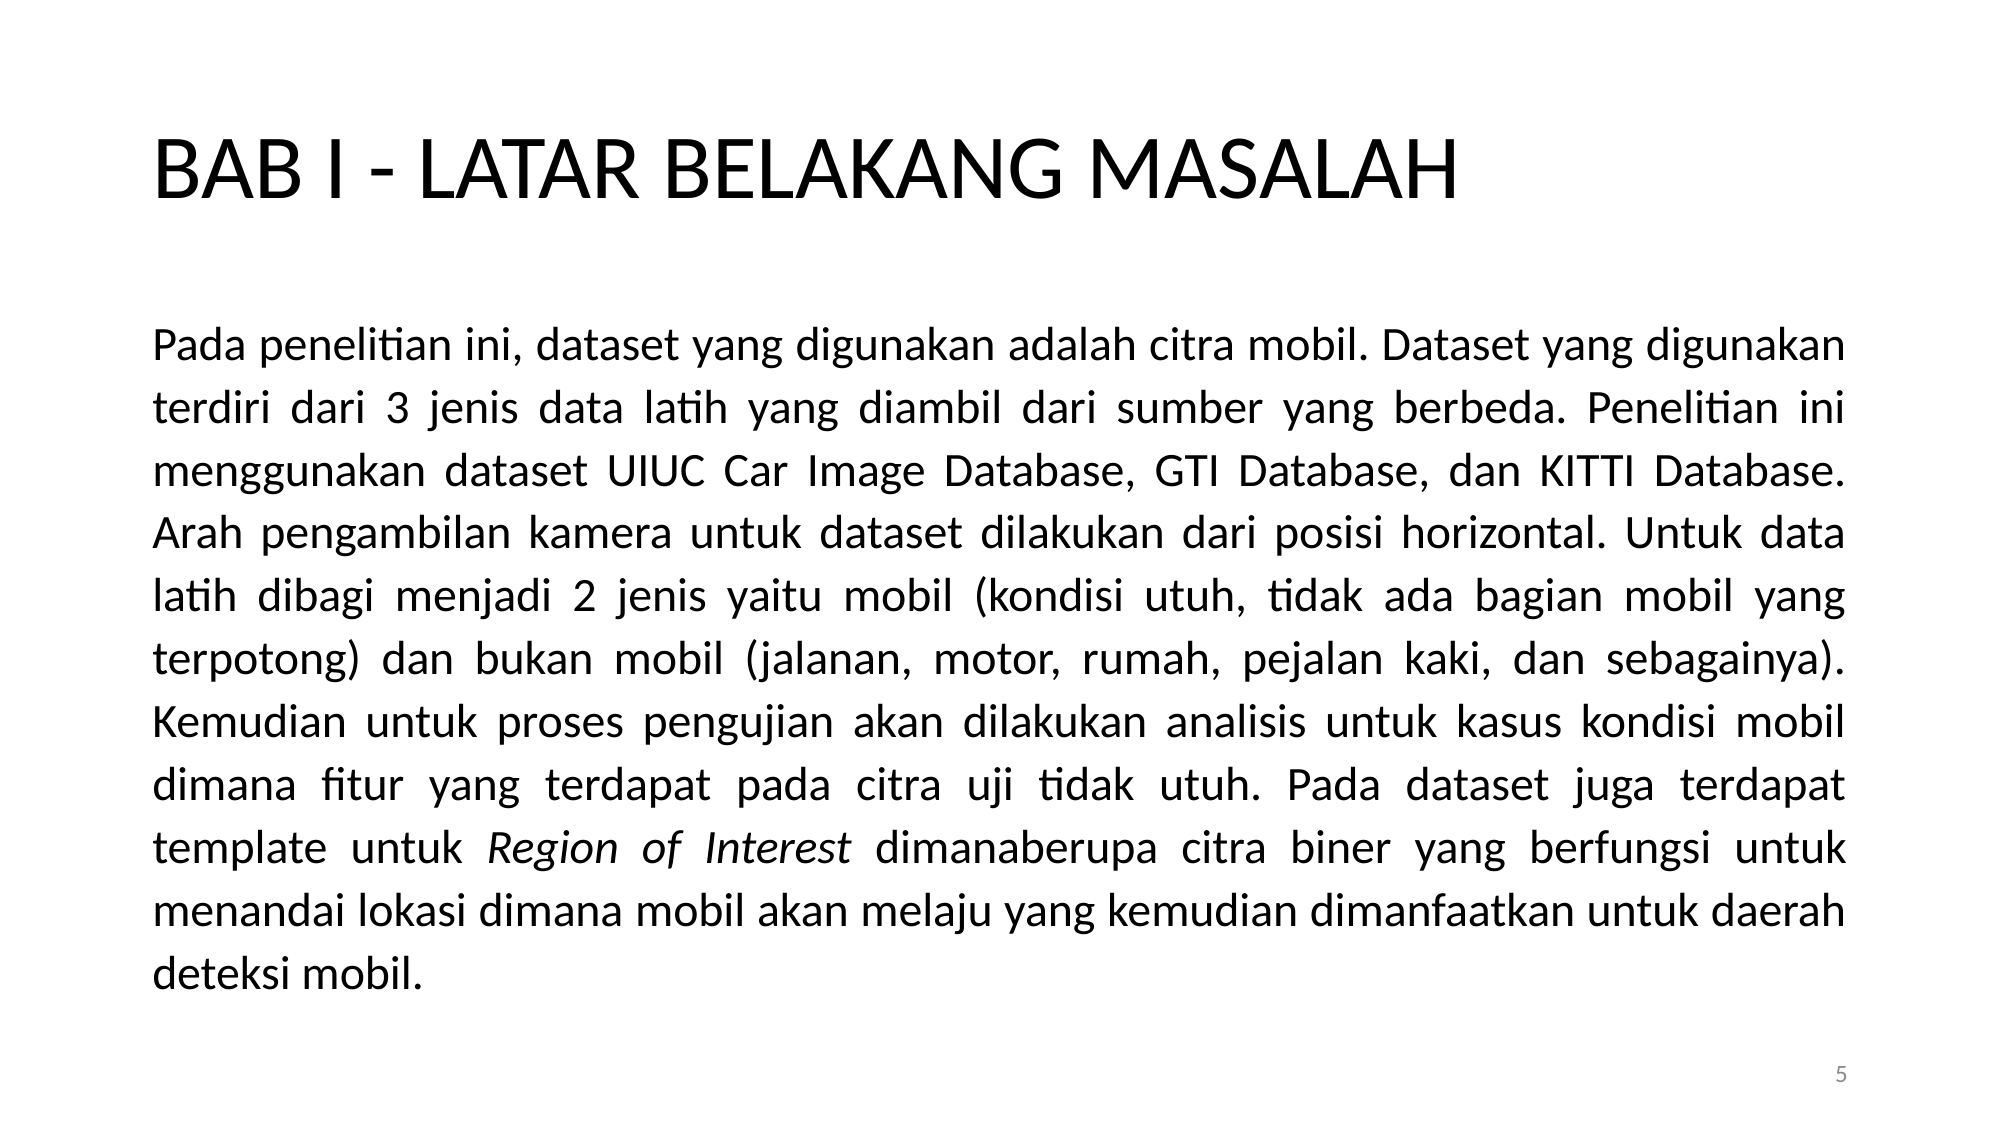

BAB I - LATAR BELAKANG MASALAH
Pada penelitian ini, dataset yang digunakan adalah citra mobil. Dataset yang digunakan terdiri dari 3 jenis data latih yang diambil dari sumber yang berbeda. Penelitian ini menggunakan dataset UIUC Car Image Database, GTI Database, dan KITTI Database. Arah pengambilan kamera untuk dataset dilakukan dari posisi horizontal. Untuk data latih dibagi menjadi 2 jenis yaitu mobil (kondisi utuh, tidak ada bagian mobil yang terpotong) dan bukan mobil (jalanan, motor, rumah, pejalan kaki, dan sebagainya). Kemudian untuk proses pengujian akan dilakukan analisis untuk kasus kondisi mobil dimana ﬁtur yang terdapat pada citra uji tidak utuh. Pada dataset juga terdapat template untuk Region of Interest dimanaberupa citra biner yang berfungsi untuk menandai lokasi dimana mobil akan melaju yang kemudian dimanfaatkan untuk daerah deteksi mobil.
5